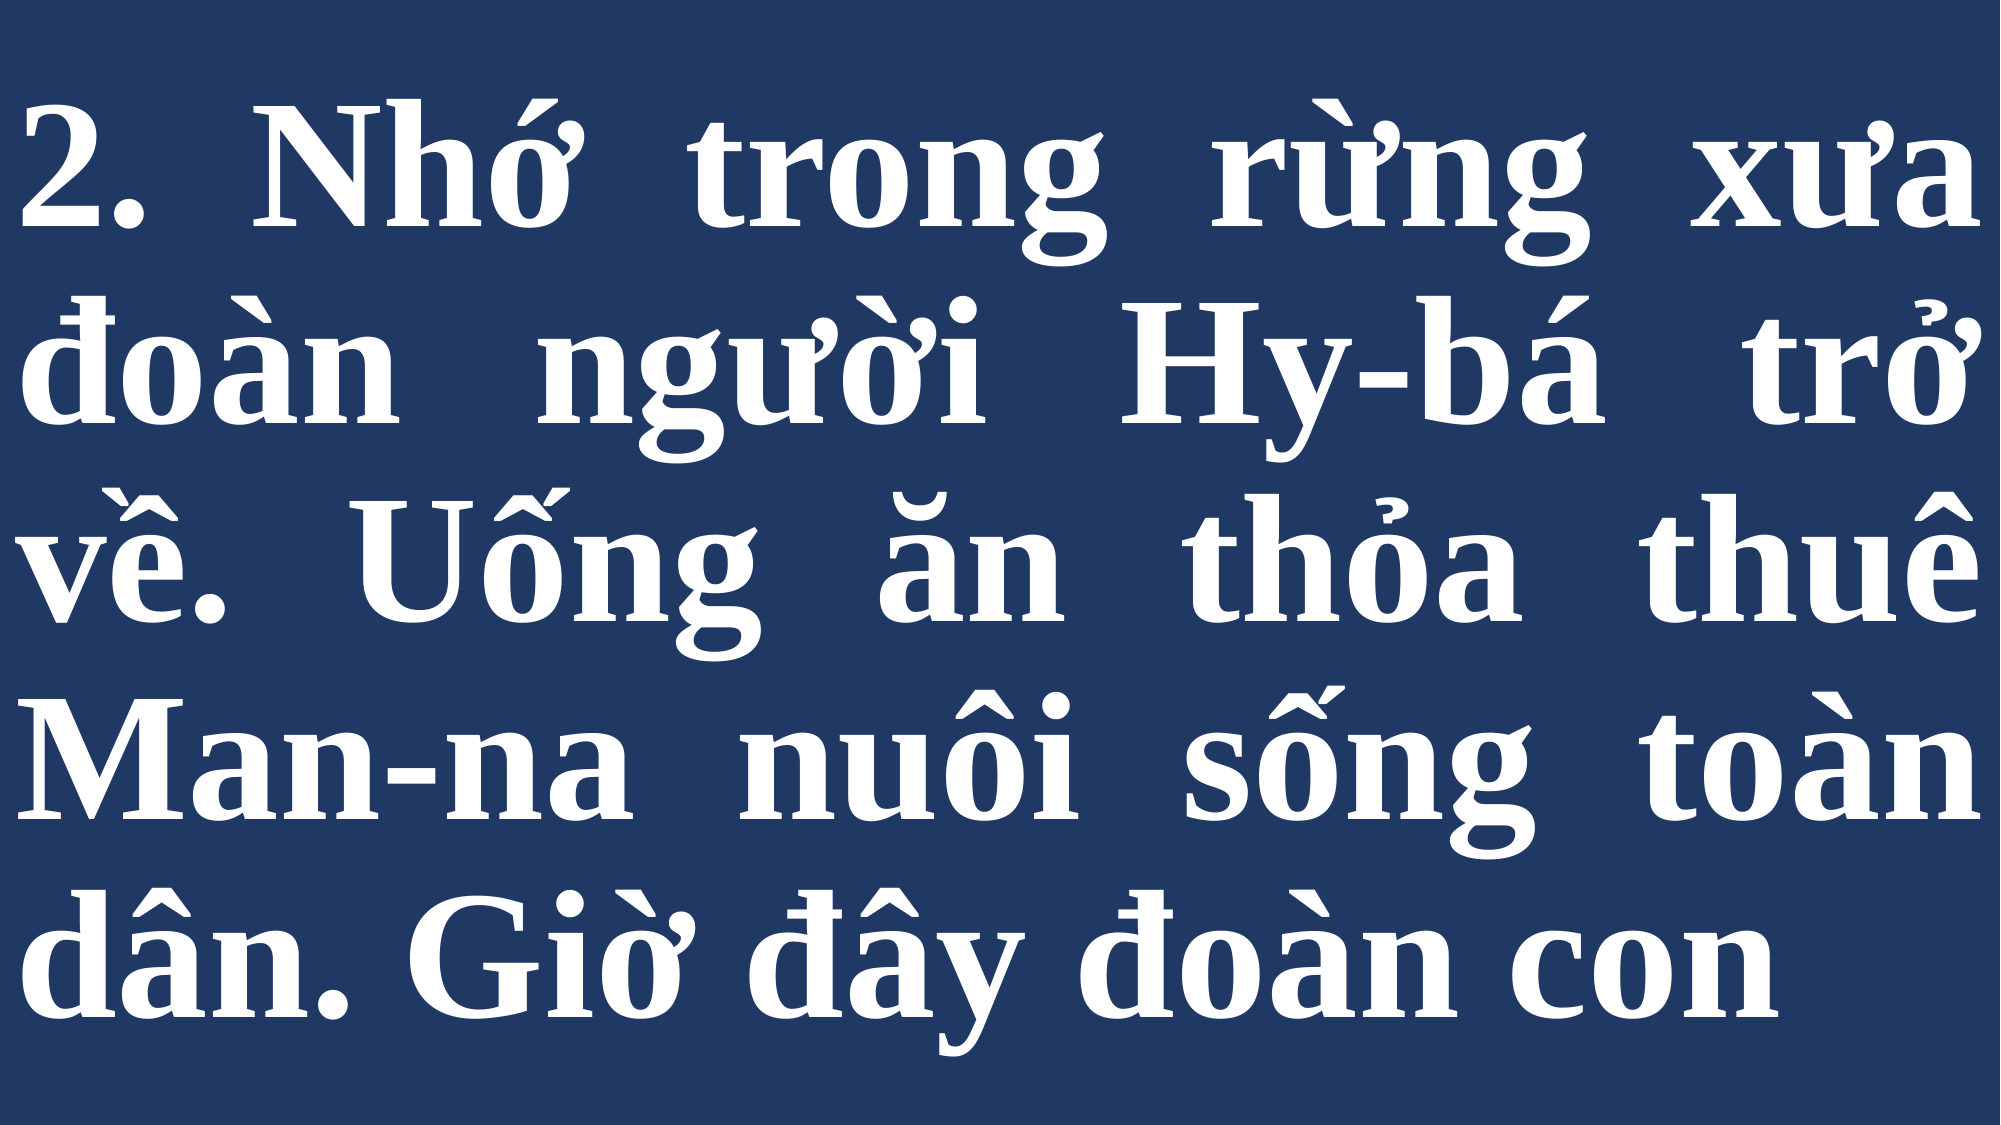

# 2. Nhớ trong rừng xưa đoàn người Hy-bá trở về. Uống ăn thỏa thuê Man-na nuôi sống toàn dân. Giờ đây đoàn con